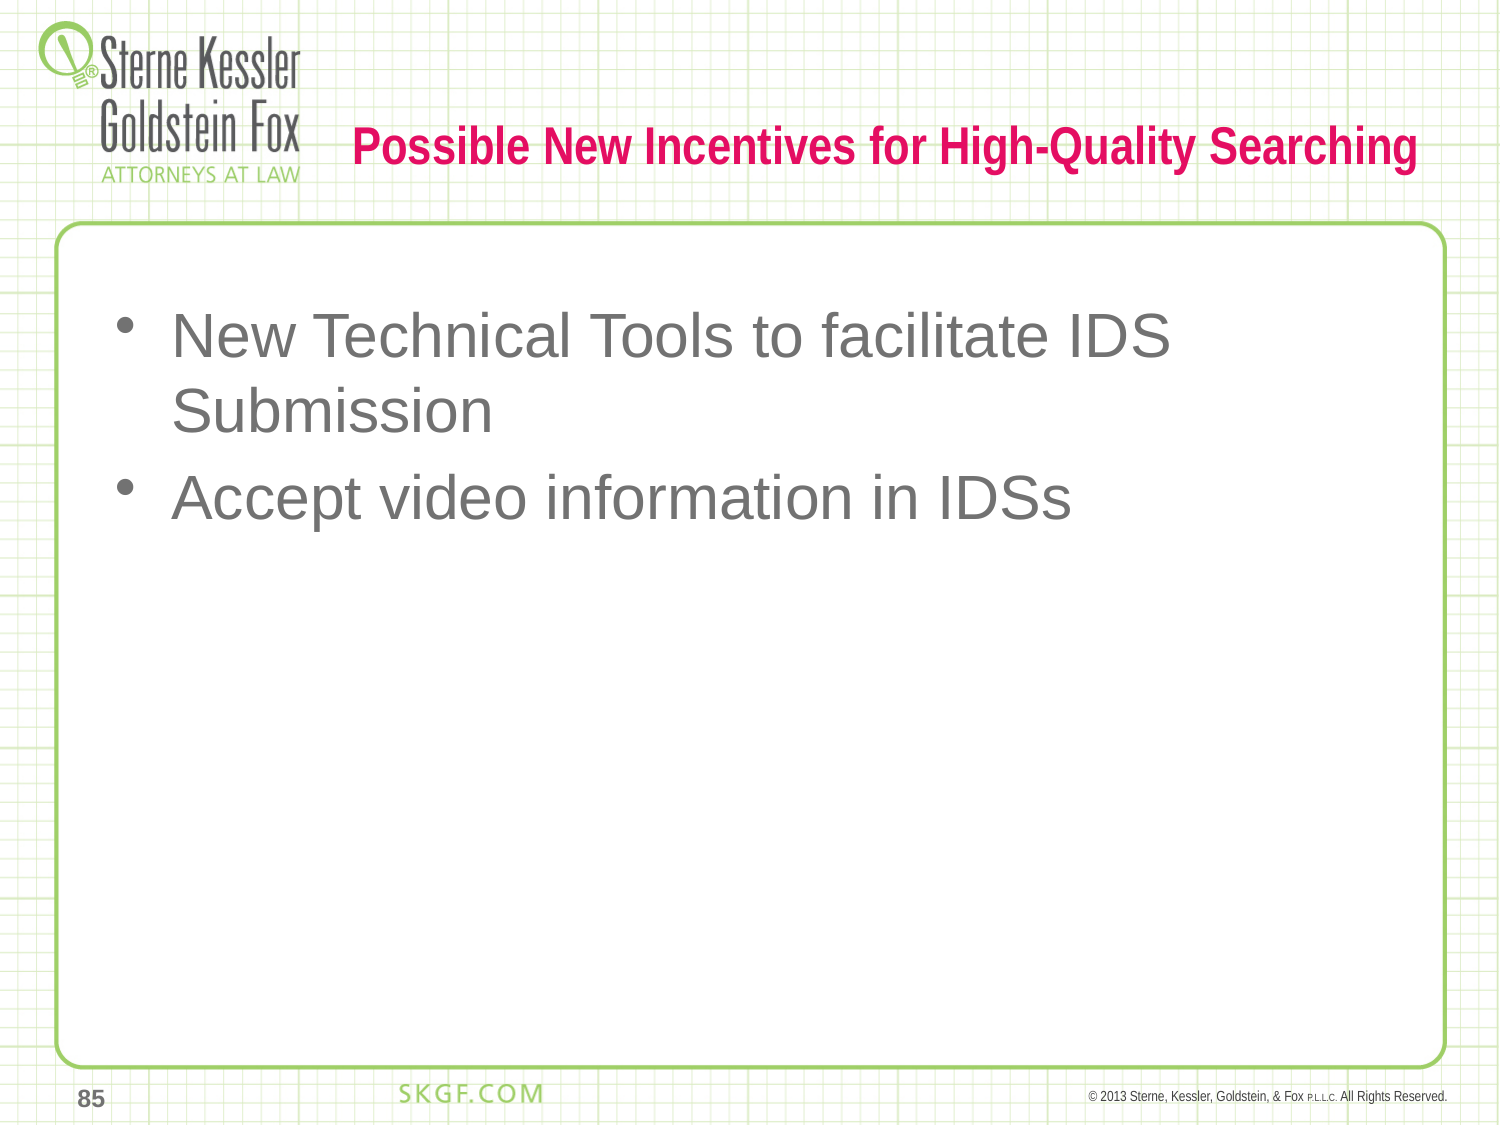

# Possible New Incentives for High-Quality Searching
New Technical Tools to facilitate IDS Submission
Accept video information in IDSs

85